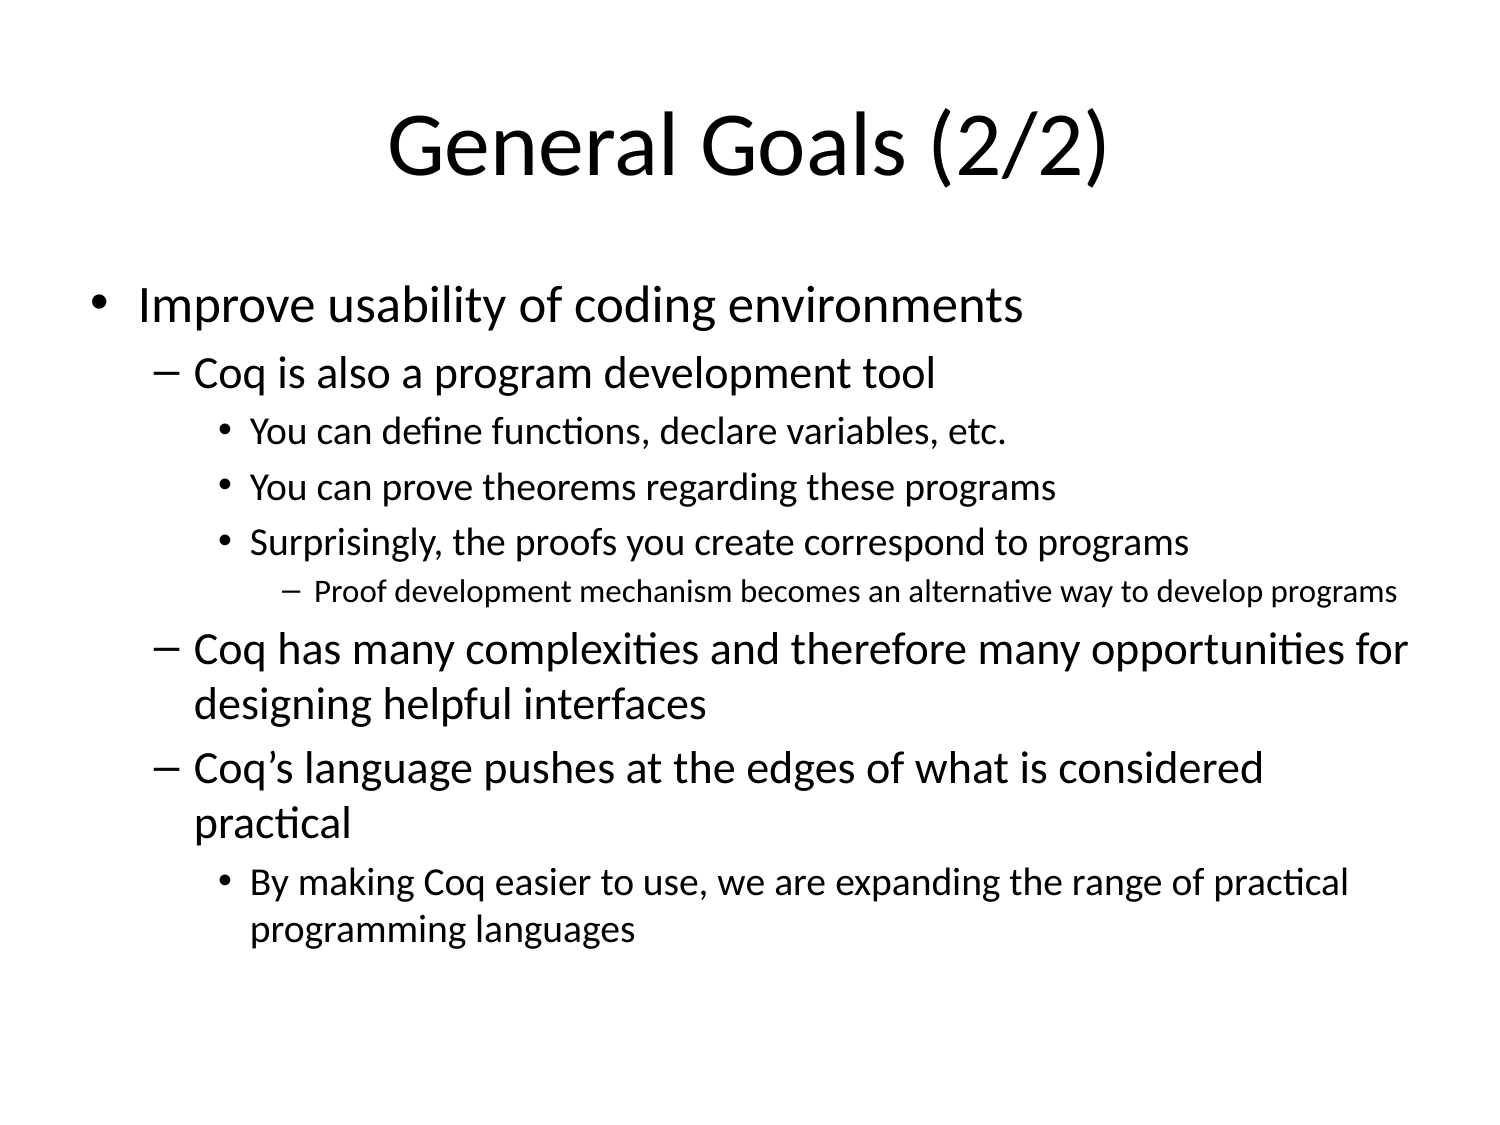

# General Goals (2/2)
Improve usability of coding environments
Coq is also a program development tool
You can define functions, declare variables, etc.
You can prove theorems regarding these programs
Surprisingly, the proofs you create correspond to programs
Proof development mechanism becomes an alternative way to develop programs
Coq has many complexities and therefore many opportunities for designing helpful interfaces
Coq’s language pushes at the edges of what is considered practical
By making Coq easier to use, we are expanding the range of practical programming languages